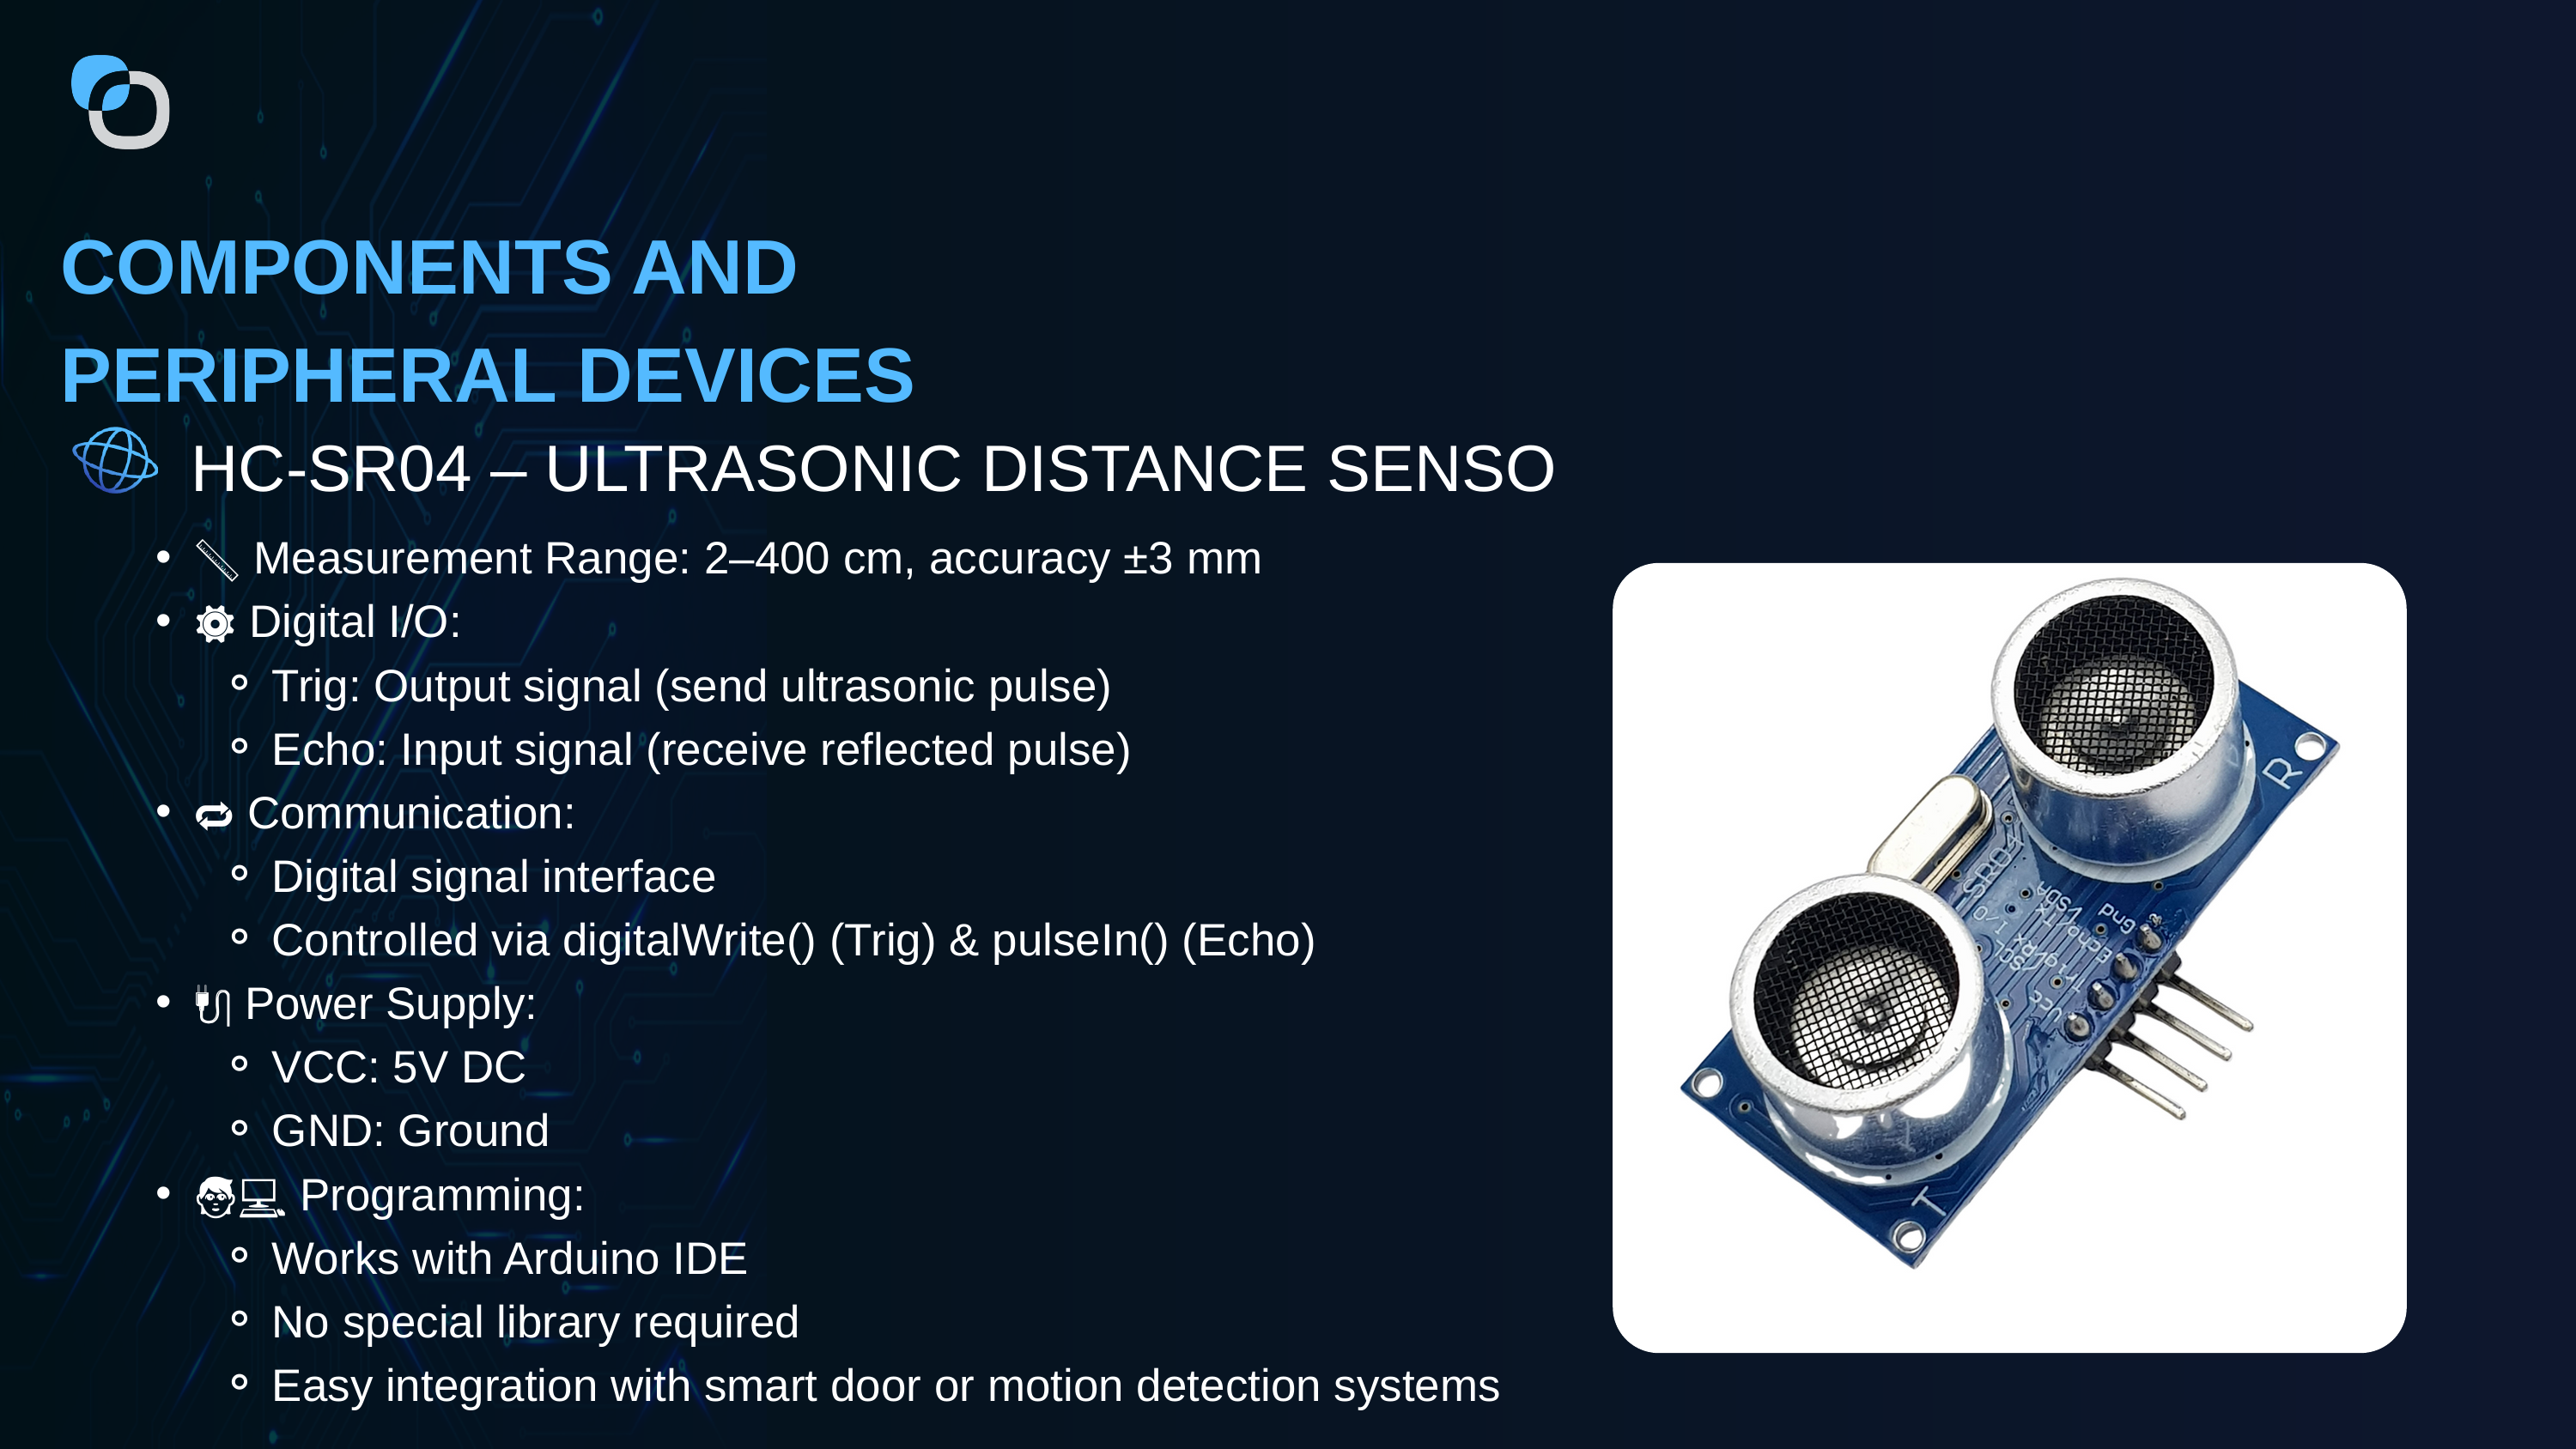

COMPONENTS AND PERIPHERAL DEVICES
HC-SR04 – ULTRASONIC DISTANCE SENSO

📏 Measurement Range: 2–400 cm, accuracy ±3 mm
⚙️ Digital I/O:
Trig: Output signal (send ultrasonic pulse)
Echo: Input signal (receive reflected pulse)
🔁 Communication:
Digital signal interface
Controlled via digitalWrite() (Trig) & pulseIn() (Echo)
🔌 Power Supply:
VCC: 5V DC
GND: Ground
🧑‍💻 Programming:
Works with Arduino IDE
No special library required
Easy integration with smart door or motion detection systems